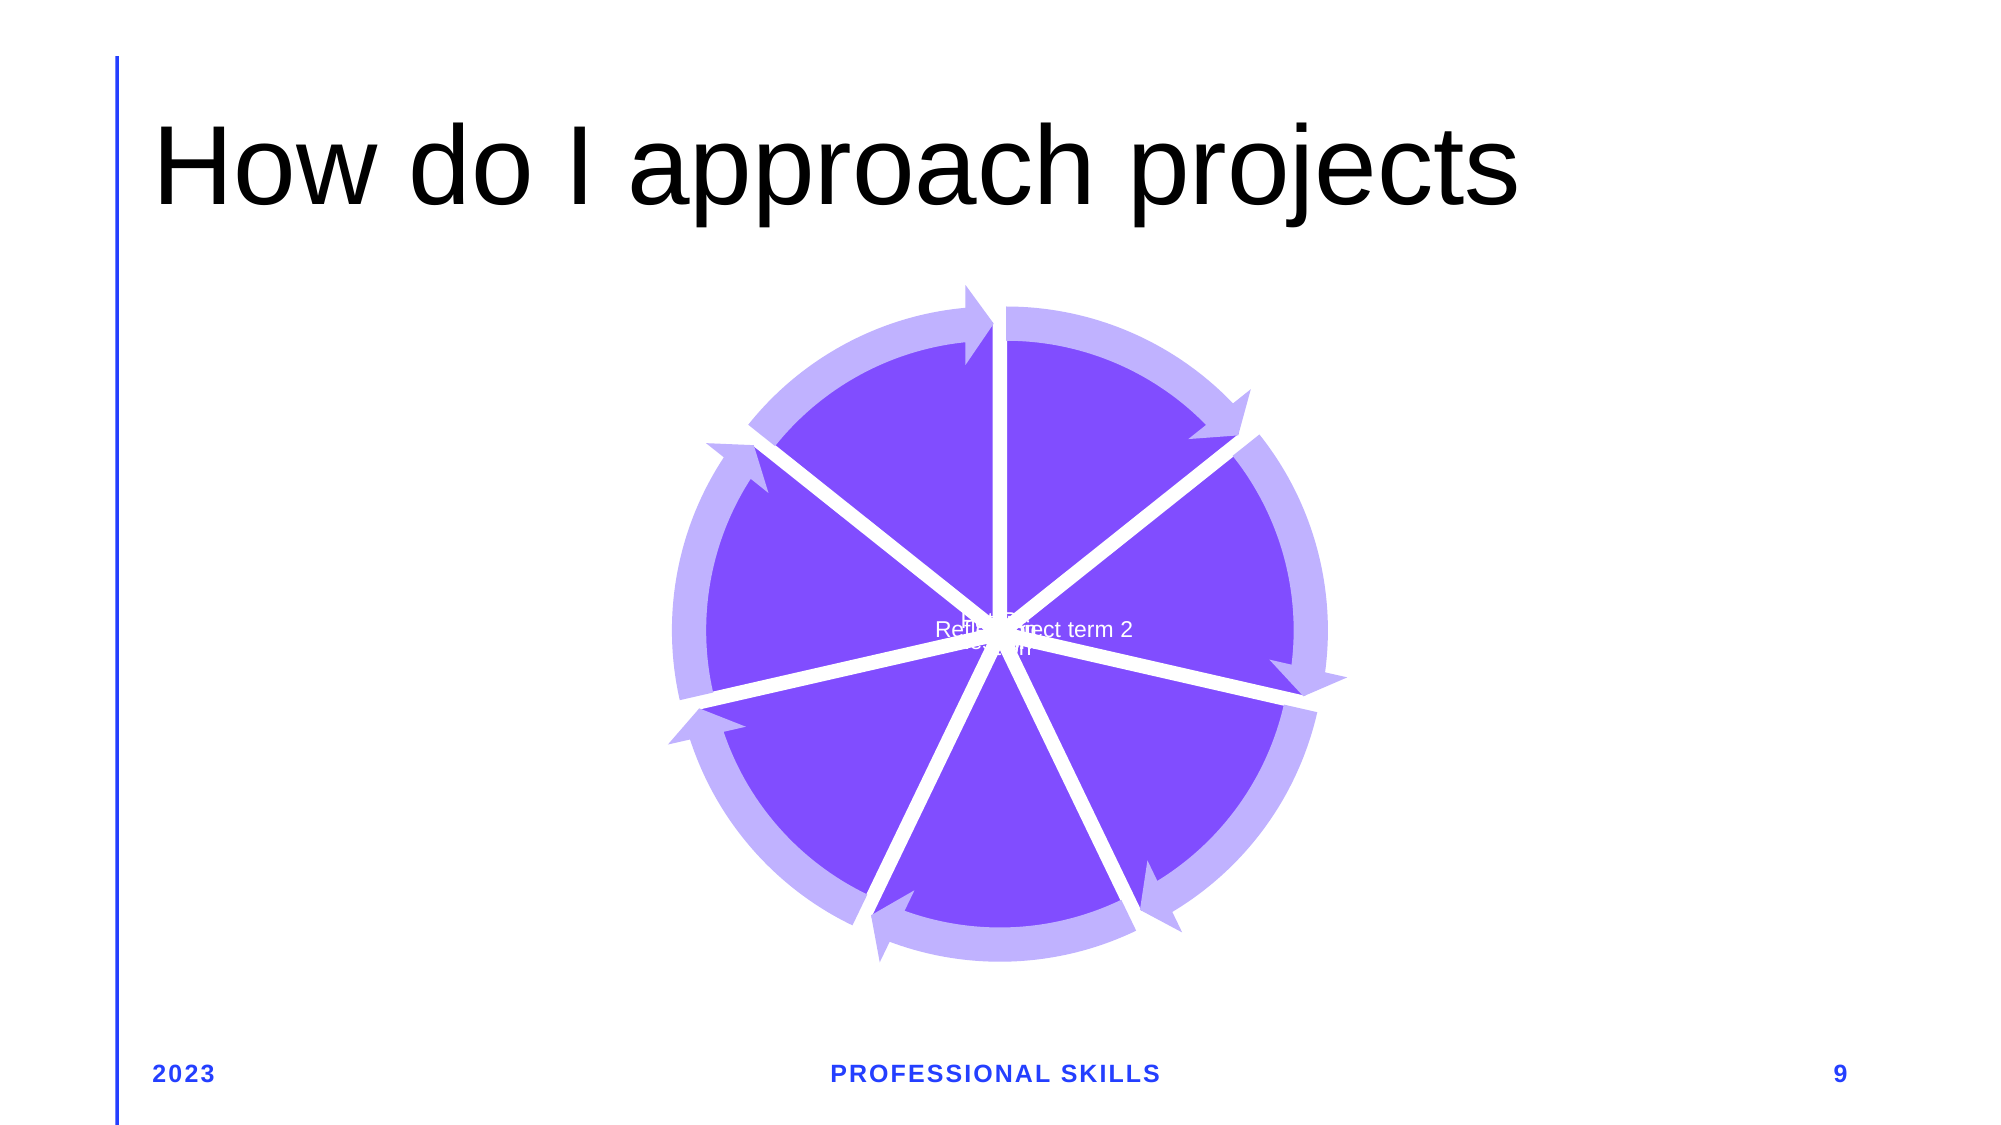

# How do I approach projects
Let’s use the START method for this
Situation: Project term 2
Task:
Action
Result:
Reflection
Future
2023
Professional Skills
9